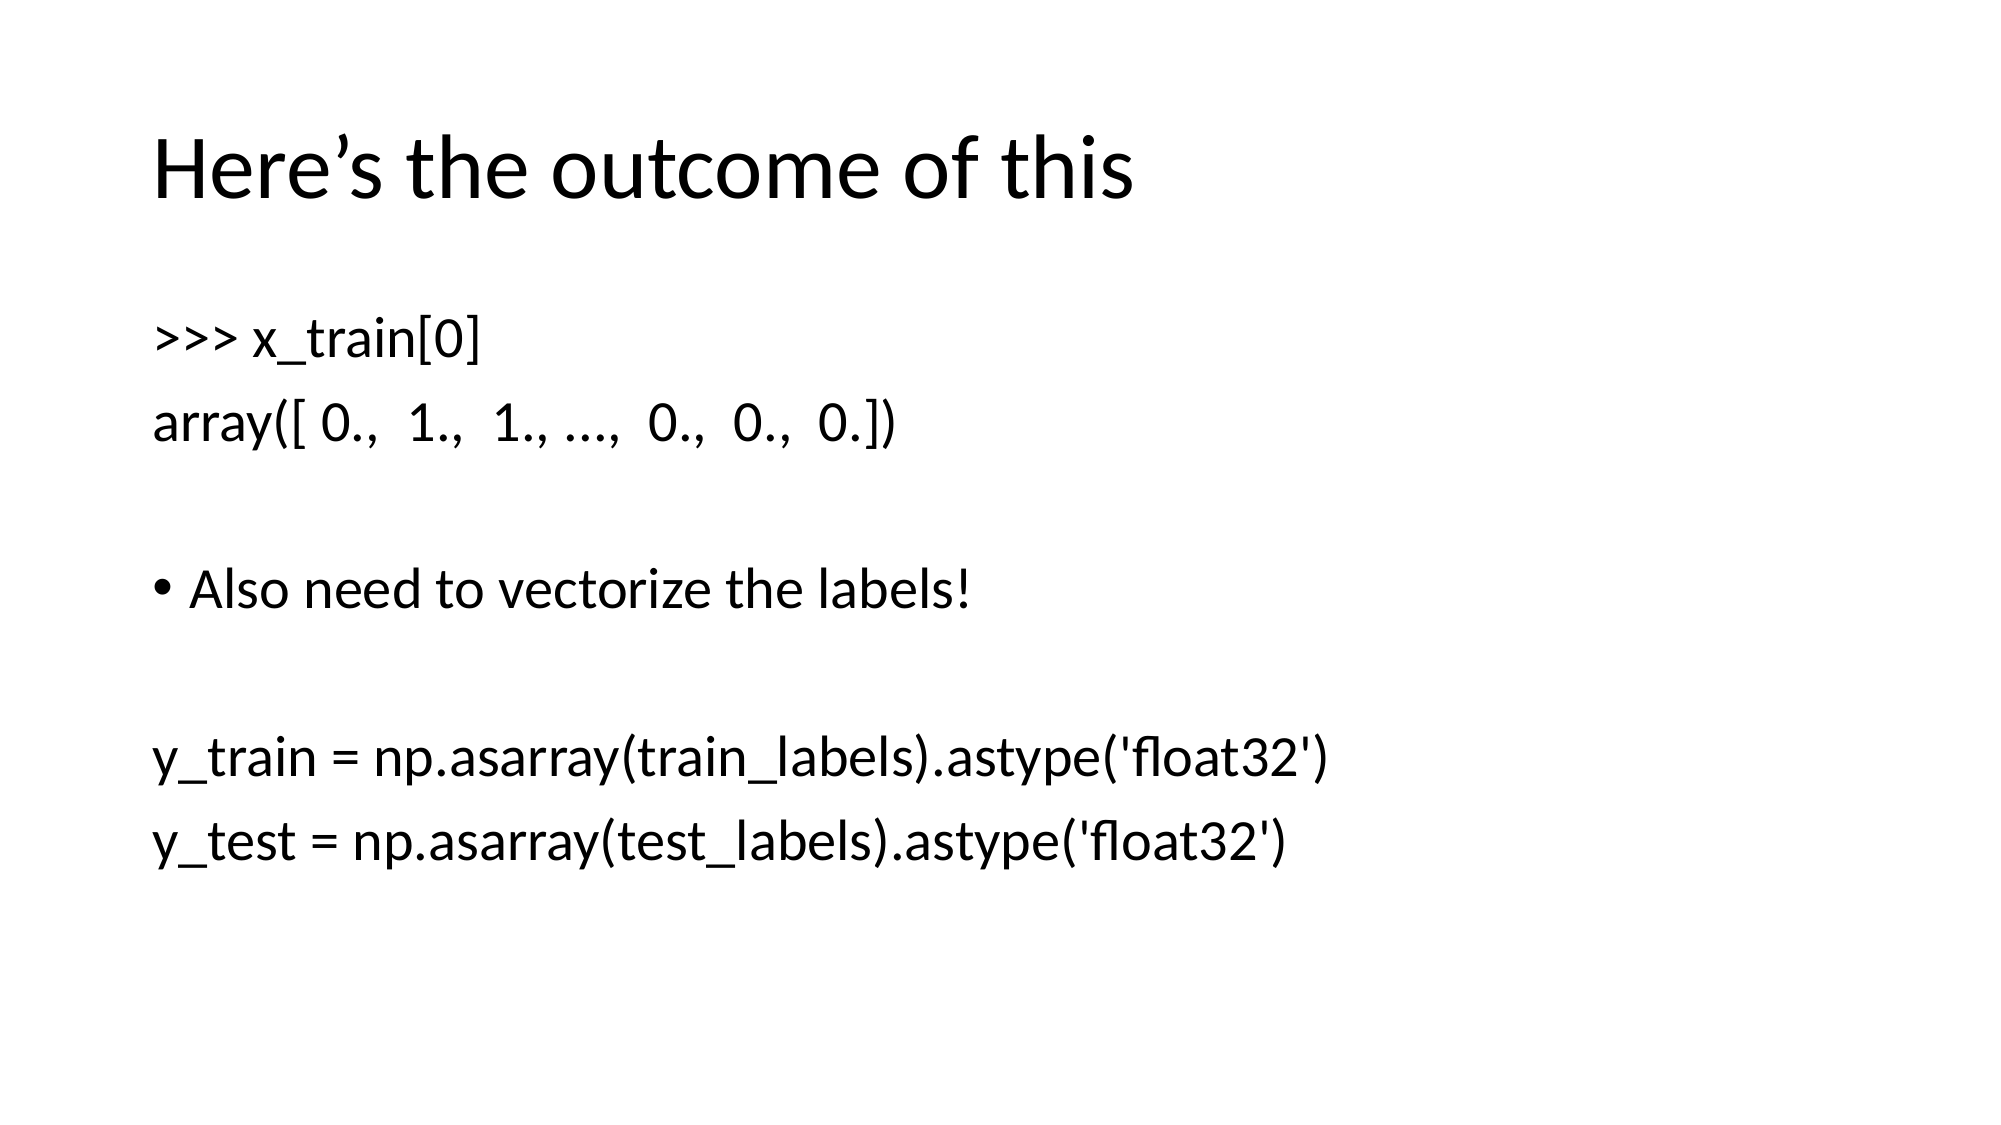

# Here’s the outcome of this
>>> x_train[0]
array([ 0.,  1.,  1., ...,  0.,  0.,  0.])

Also need to vectorize the labels!

y_train = np.asarray(train_labels).astype('float32')
y_test = np.asarray(test_labels).astype('float32')